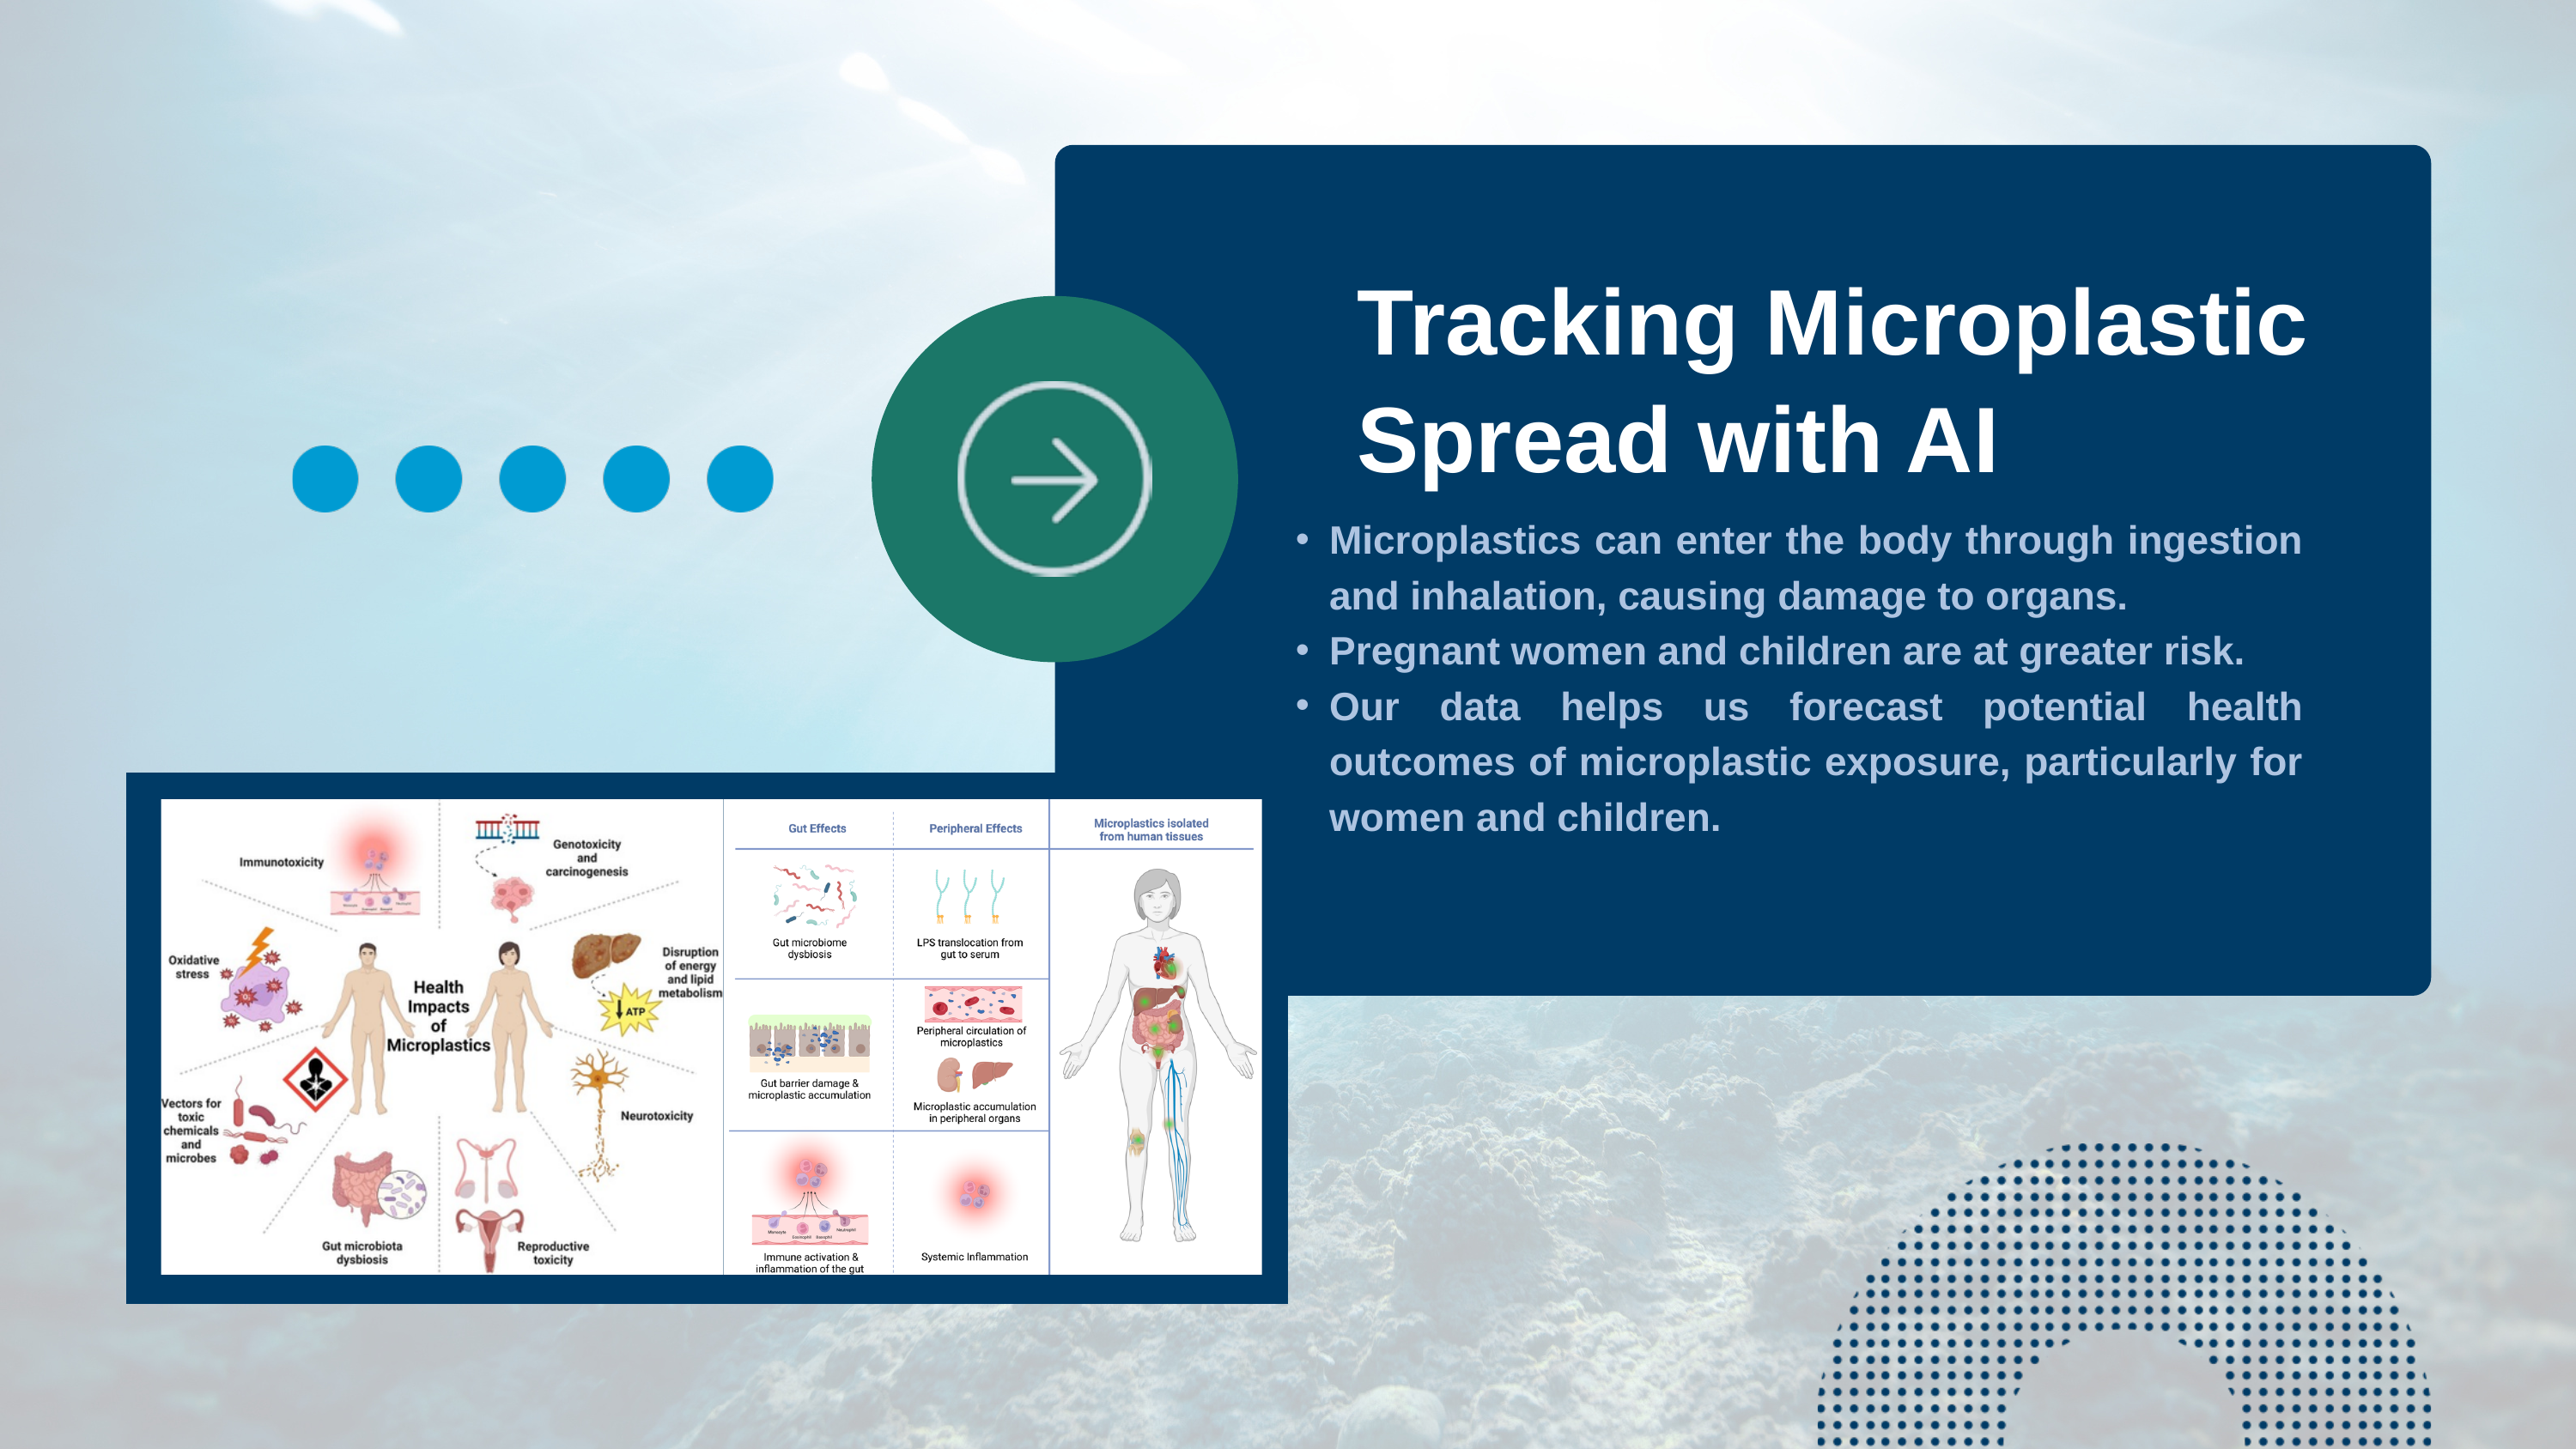

Tracking Microplastic Spread with AI

Microplastics can enter the body through ingestion and inhalation, causing damage to organs.
Pregnant women and children are at greater risk.
Our data helps us forecast potential health outcomes of microplastic exposure, particularly for women and children.